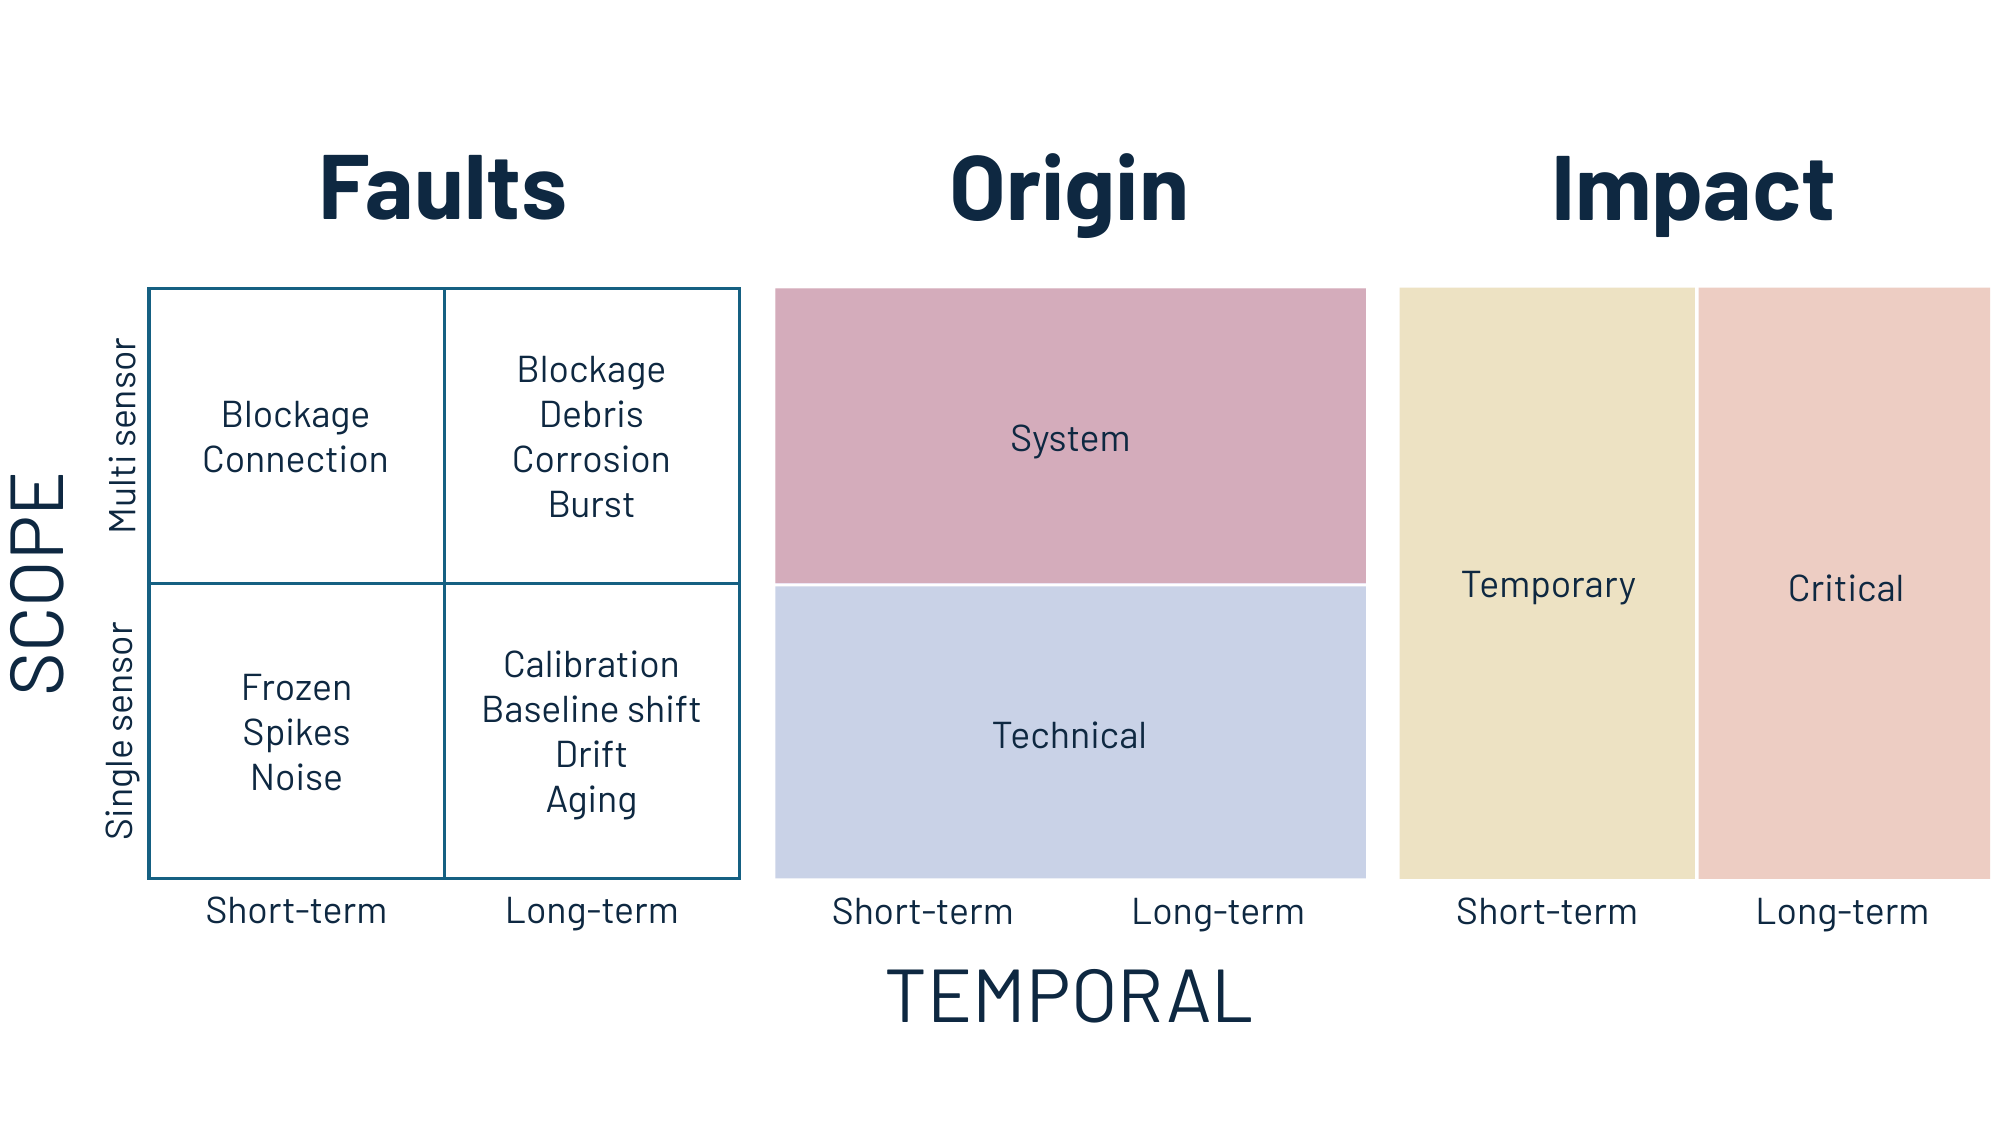

Faults
Origin
Impact
Blockage
Connection
Blockage
Debris
Corrosion
Burst
Temporary

System

Critical
Multi sensor
SCOPE
Frozen
Spikes
Noise
Calibration
Baseline shift
Drift
Aging

Technical

Single sensor
Long-term
Short-term
Long-term
Long-term
Short-term
Short-term
TEMPORAL